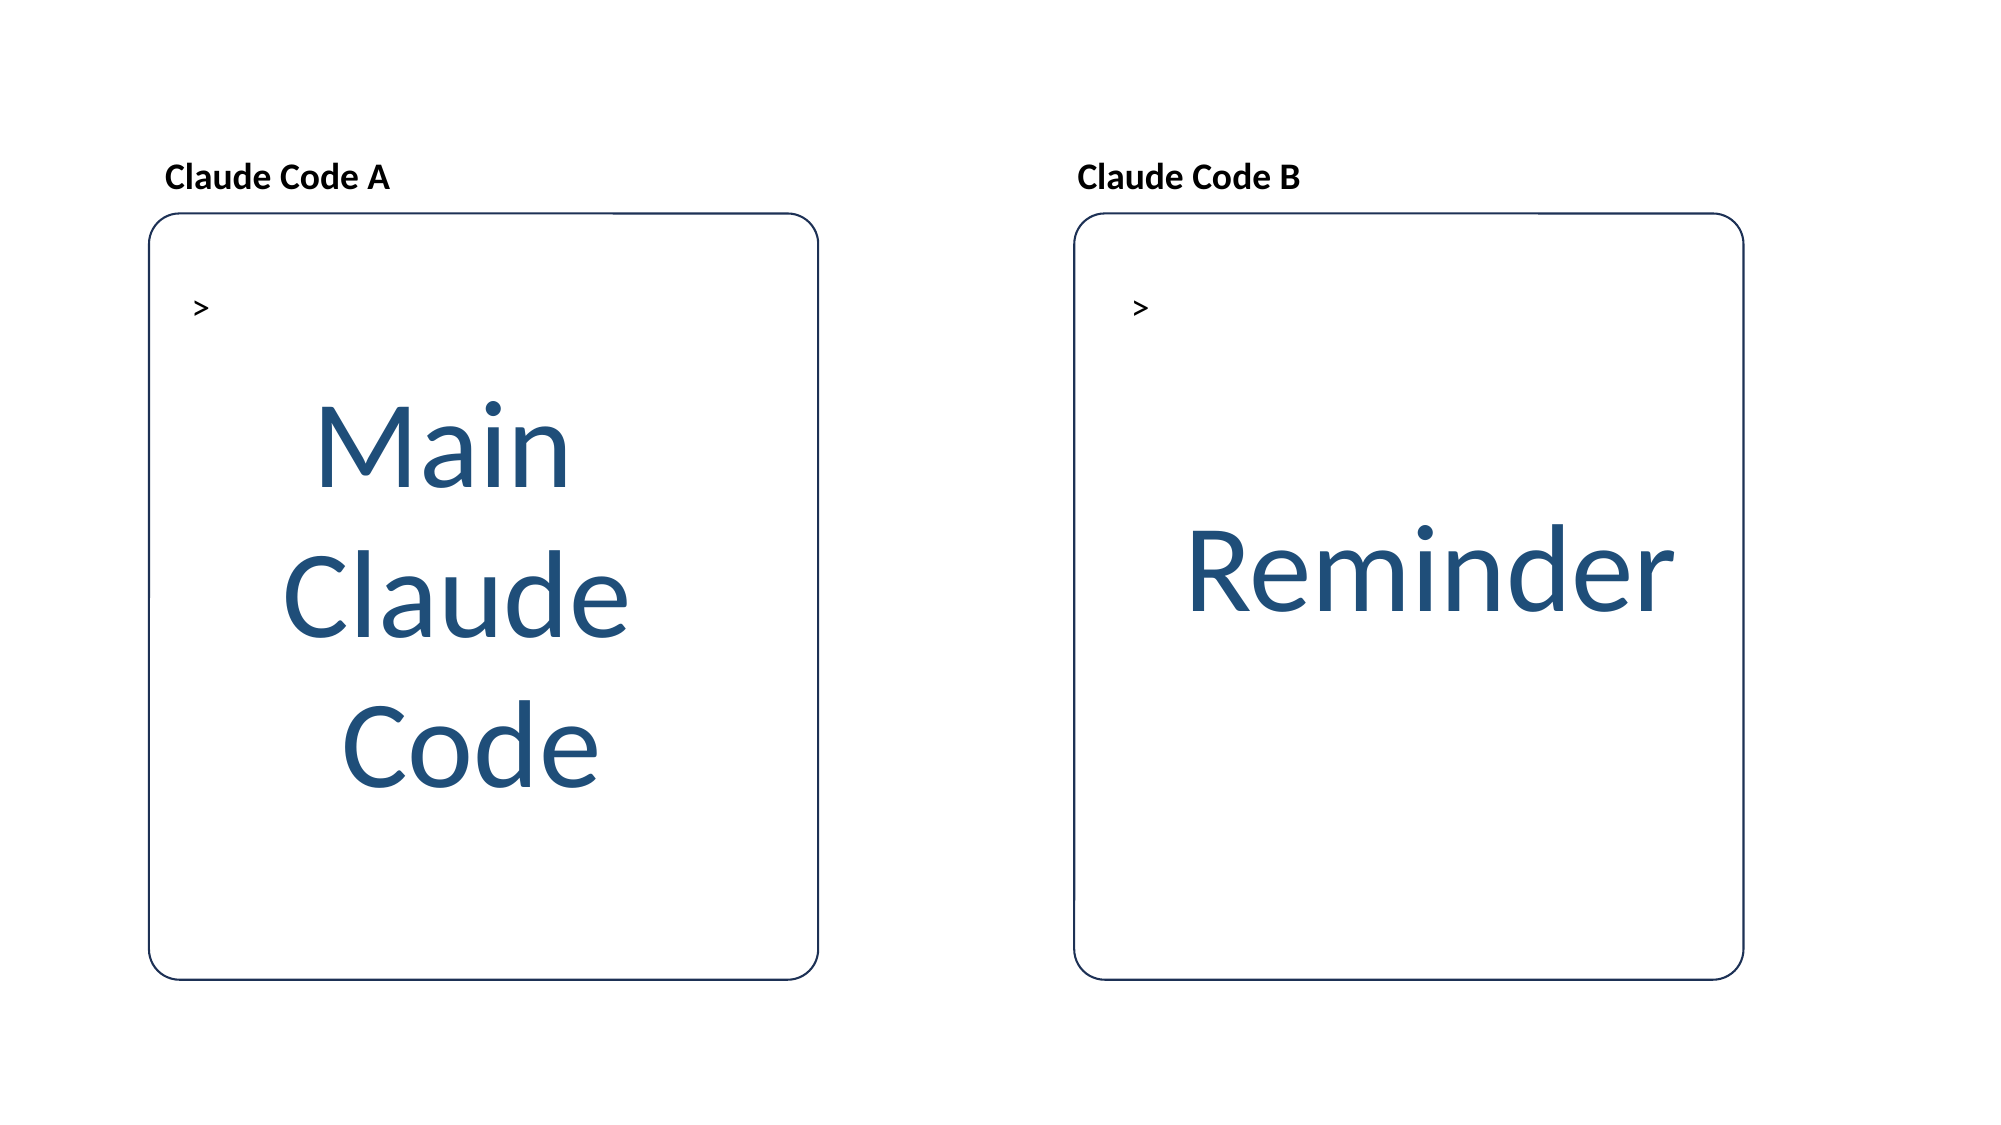

Claude Code A
Claude Code B

>
>
Main
Claude
 Code
Reminder